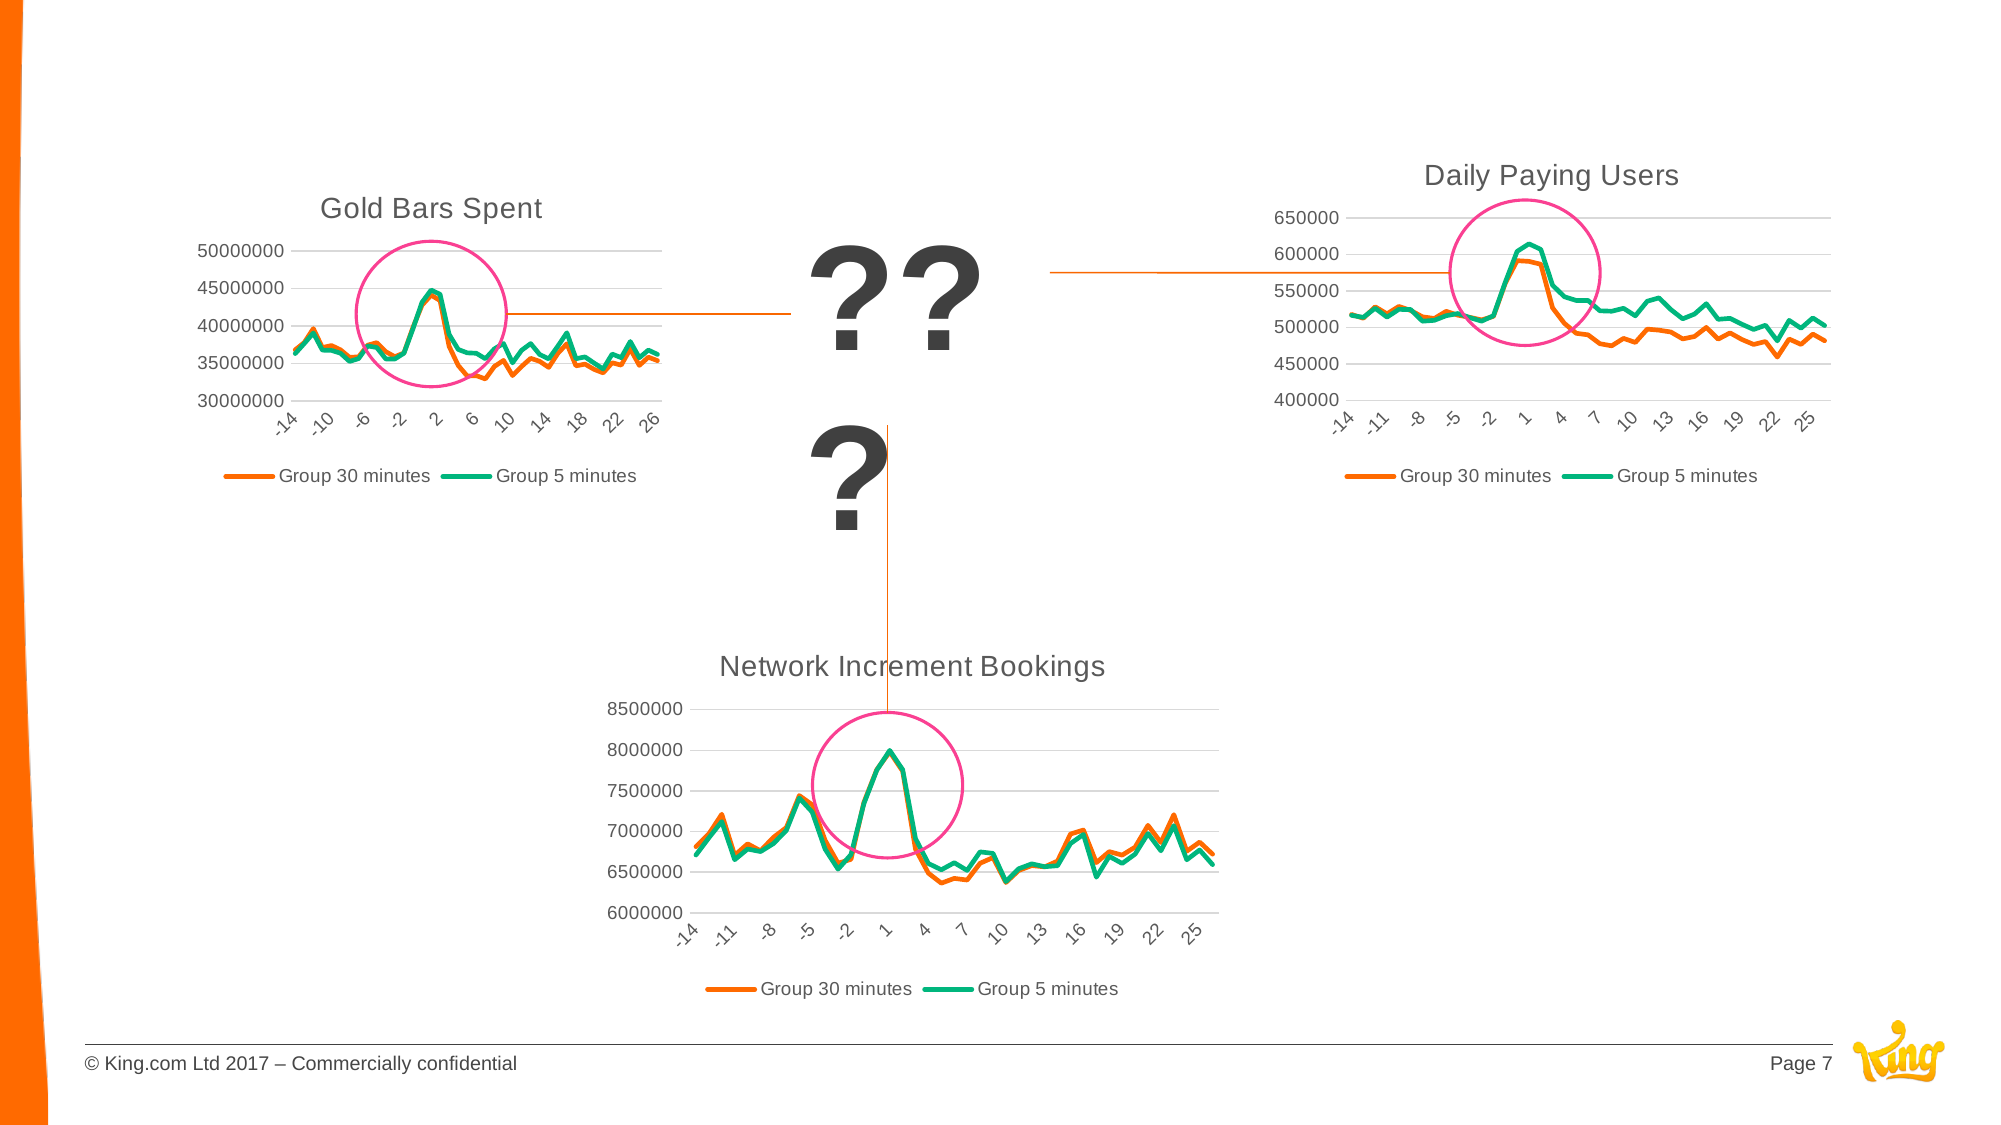

### Chart: Daily Paying Users

| Category | Group | Group |
|---|---|---|
| -14 | 517839.0 | 516640.0 |
| -13 | 512668.0 | 513877.0 |
| -12 | 528468.0 | 526525.0 |
| -11 | 518794.0 | 514213.0 |
| -10 | 528913.0 | 524919.0 |
| -9 | 523448.0 | 524685.0 |
| -8 | 514584.0 | 508644.0 |
| -7 | 512368.0 | 509807.0 |
| -6 | 522229.0 | 516125.0 |
| -5 | 516878.0 | 519218.0 |
| -4 | 513887.0 | 513529.0 |
| -3 | 510368.0 | 508692.0 |
| -2 | 515214.0 | 516137.0 |
| -1 | 560814.0 | 562151.0 |
| 0 | 591599.0 | 604328.0 |
| 1 | 590662.0 | 614710.0 |
| 2 | 586692.0 | 607109.0 |
| 3 | 526985.0 | 558074.0 |
| 4 | 505683.0 | 542213.0 |
| 5 | 492069.0 | 537124.0 |
| 6 | 489949.0 | 537124.0 |
| 7 | 477764.0 | 522923.0 |
| 8 | 474905.0 | 522365.0 |
| 9 | 485085.0 | 526310.0 |
| 10 | 479523.0 | 515975.0 |
| 11 | 497798.0 | 536015.0 |
| 12 | 496351.0 | 540666.0 |
| 13 | 493841.0 | 524655.0 |
| 14 | 484316.0 | 511875.0 |
| 15 | 487661.0 | 518403.0 |
| 16 | 500140.0 | 532658.0 |
| 17 | 484046.0 | 511239.0 |
| 18 | 492567.0 | 512534.0 |
| 19 | 483655.0 | 504502.0 |
| 20 | 476749.0 | 497290.0 |
| 21 | 480809.0 | 503123.0 |
| 22 | 459429.0 | 481699.0 |
| 23 | 484172.0 | 509747.0 |
| 24 | 476821.0 | 499023.0 |
| 25 | 491018.0 | 513080.0 |
| 26 | 481842.0 | 502655.0 |

### Chart: Gold Bars Spent

| Category | Group | Group |
|---|---|---|
| -14 | 36825219.0 | 36330249.0 |
| -13 | 37799664.0 | 37670903.0 |
| -12 | 39660134.0 | 39061778.0 |
| -11 | 37123778.0 | 36781196.0 |
| -10 | 37396375.0 | 36754436.0 |
| -9 | 36824090.0 | 36371832.0 |
| -8 | 35822878.0 | 35279530.0 |
| -7 | 35885672.0 | 35659976.0 |
| -6 | 37444197.0 | 37341074.0 |
| -5 | 37781857.0 | 37140067.0 |
| -4 | 36581719.0 | 35616276.0 |
| -3 | 35906127.0 | 35602171.0 |
| -2 | 36405372.0 | 36371497.0 |
| -1 | 39822824.0 | 39631842.0 |
| 0 | 42766776.0 | 43144992.0 |
| 1 | 44107414.0 | 44788571.0 |
| 2 | 43382769.0 | 44213442.0 |
| 3 | 37293668.0 | 38879732.0 |
| 4 | 34749985.0 | 36878780.0 |
| 5 | 33335148.0 | 36423954.0 |
| 6 | 33392447.0 | 36369620.0 |
| 7 | 32948969.0 | 35639588.0 |
| 8 | 34617419.0 | 36955695.0 |
| 9 | 35419199.0 | 37673624.0 |
| 10 | 33409227.0 | 35096195.0 |
| 11 | 34610044.0 | 36756876.0 |
| 12 | 35691189.0 | 37656042.0 |
| 13 | 35293395.0 | 36200270.0 |
| 14 | 34490774.0 | 35620196.0 |
| 15 | 36352139.0 | 37309423.0 |
| 16 | 37632194.0 | 39090792.0 |
| 17 | 34696517.0 | 35647064.0 |
| 18 | 34924097.0 | 35880782.0 |
| 19 | 34233203.0 | 35068770.0 |
| 20 | 33755661.0 | 34273938.0 |
| 21 | 35101002.0 | 36267516.0 |
| 22 | 34787477.0 | 35786052.0 |
| 23 | 36946314.0 | 37933107.0 |
| 24 | 34745240.0 | 35770556.0 |
| 25 | 35845861.0 | 36793101.0 |
| 26 | 35388558.0 | 36218074.0 |
???

### Chart: Network Increment Bookings

| Category | Group | Group |
|---|---|---|
| -14 | 6813821.0 | 6711323.0 |
| -13 | 6971242.0 | 6923212.0 |
| -12 | 7213675.0 | 7122652.0 |
| -11 | 6707747.0 | 6653689.0 |
| -10 | 6848497.0 | 6785024.0 |
| -9 | 6762926.0 | 6753731.0 |
| -8 | 6928961.0 | 6851321.0 |
| -7 | 7048908.0 | 7014432.0 |
| -6 | 7442813.0 | 7412984.0 |
| -5 | 7330372.0 | 7241150.0 |
| -4 | 6892619.0 | 6783259.0 |
| -3 | 6610312.0 | 6537186.0 |
| -2 | 6657757.0 | 6716623.0 |
| -1 | 7358856.0 | 7342891.0 |
| 0 | 7762775.0 | 7755362.0 |
| 1 | 7980466.0 | 7998534.0 |
| 2 | 7743583.0 | 7761397.0 |
| 3 | 6784369.0 | 6914190.0 |
| 4 | 6487764.0 | 6606770.0 |
| 5 | 6365313.0 | 6529862.0 |
| 6 | 6423483.0 | 6616514.0 |
| 7 | 6403782.0 | 6522225.0 |
| 8 | 6609452.0 | 6749650.0 |
| 9 | 6680272.0 | 6731108.0 |
| 10 | 6372709.0 | 6384919.0 |
| 11 | 6521587.0 | 6542625.0 |
| 12 | 6581450.0 | 6602800.0 |
| 13 | 6565189.0 | 6567563.0 |
| 14 | 6637437.0 | 6579805.0 |
| 15 | 6969117.0 | 6852551.0 |
| 16 | 7018766.0 | 6964517.0 |
| 17 | 6617831.0 | 6438393.0 |
| 18 | 6753168.0 | 6694988.0 |
| 19 | 6710144.0 | 6607412.0 |
| 20 | 6808282.0 | 6722133.0 |
| 21 | 7075770.0 | 6974986.0 |
| 22 | 6864710.0 | 6763272.0 |
| 23 | 7208411.0 | 7072621.0 |
| 24 | 6757828.0 | 6652639.0 |
| 25 | 6870433.0 | 6772832.0 |
| 26 | 6721372.0 | 6592810.0 |

Page 7